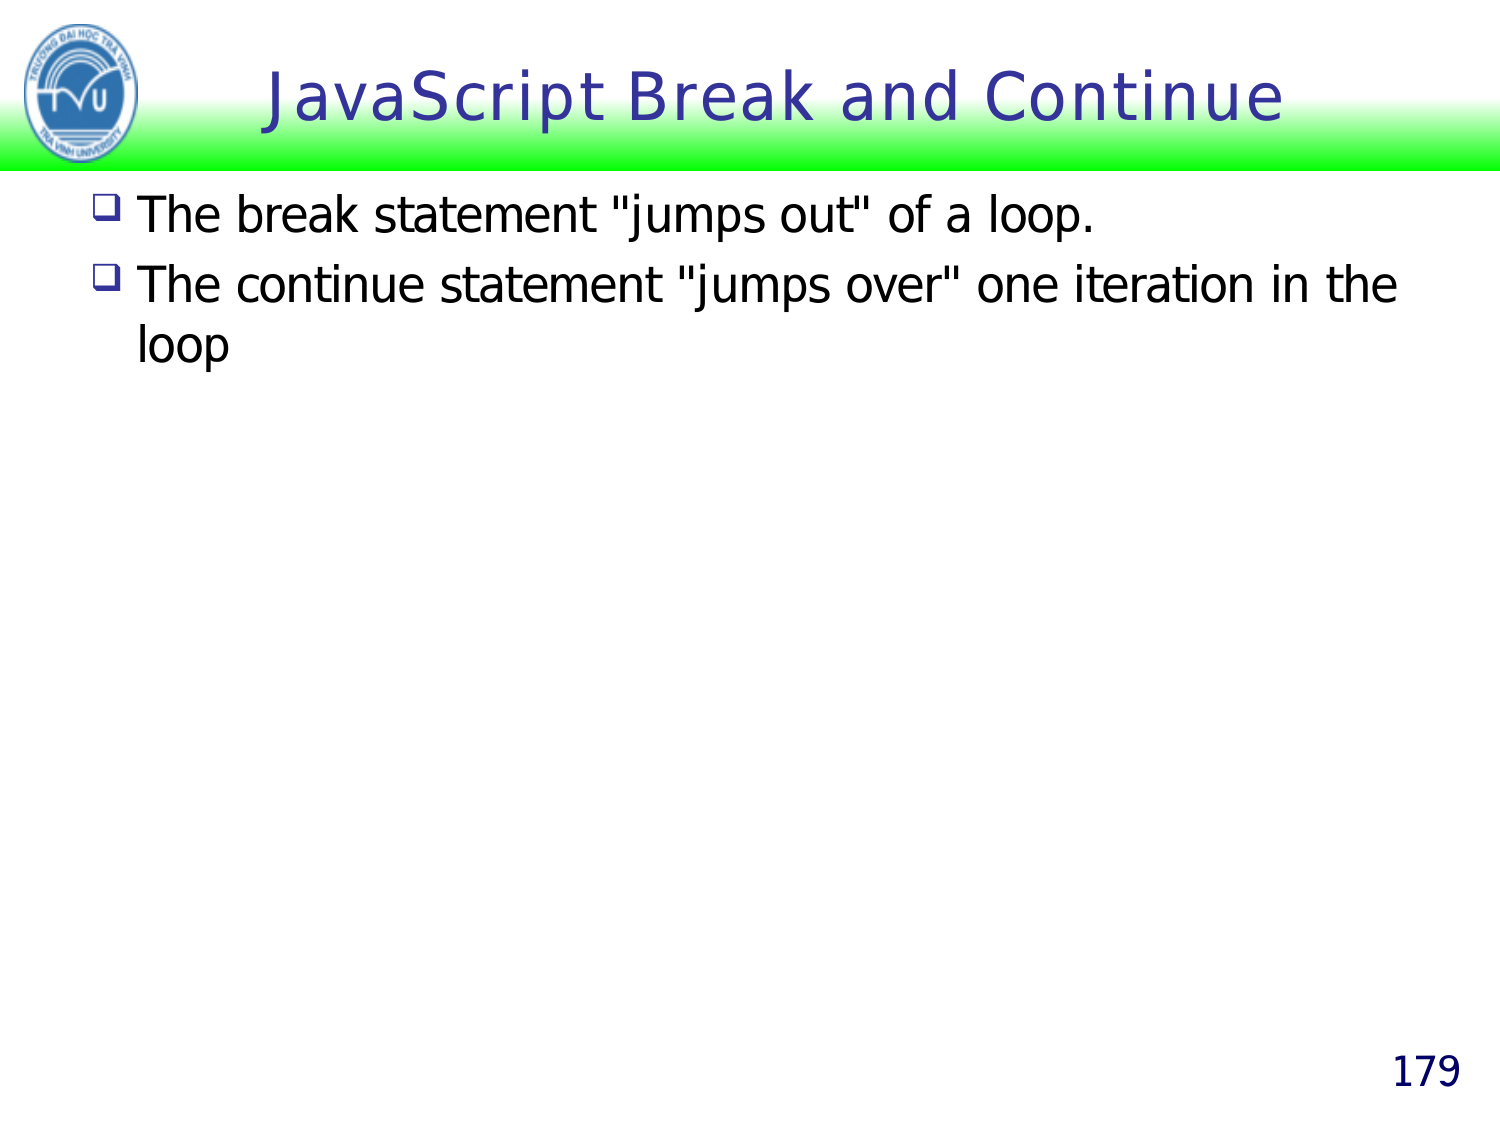

# JavaScript Break and Continue
The break statement "jumps out" of a loop.
The continue statement "jumps over" one iteration in the loop
179